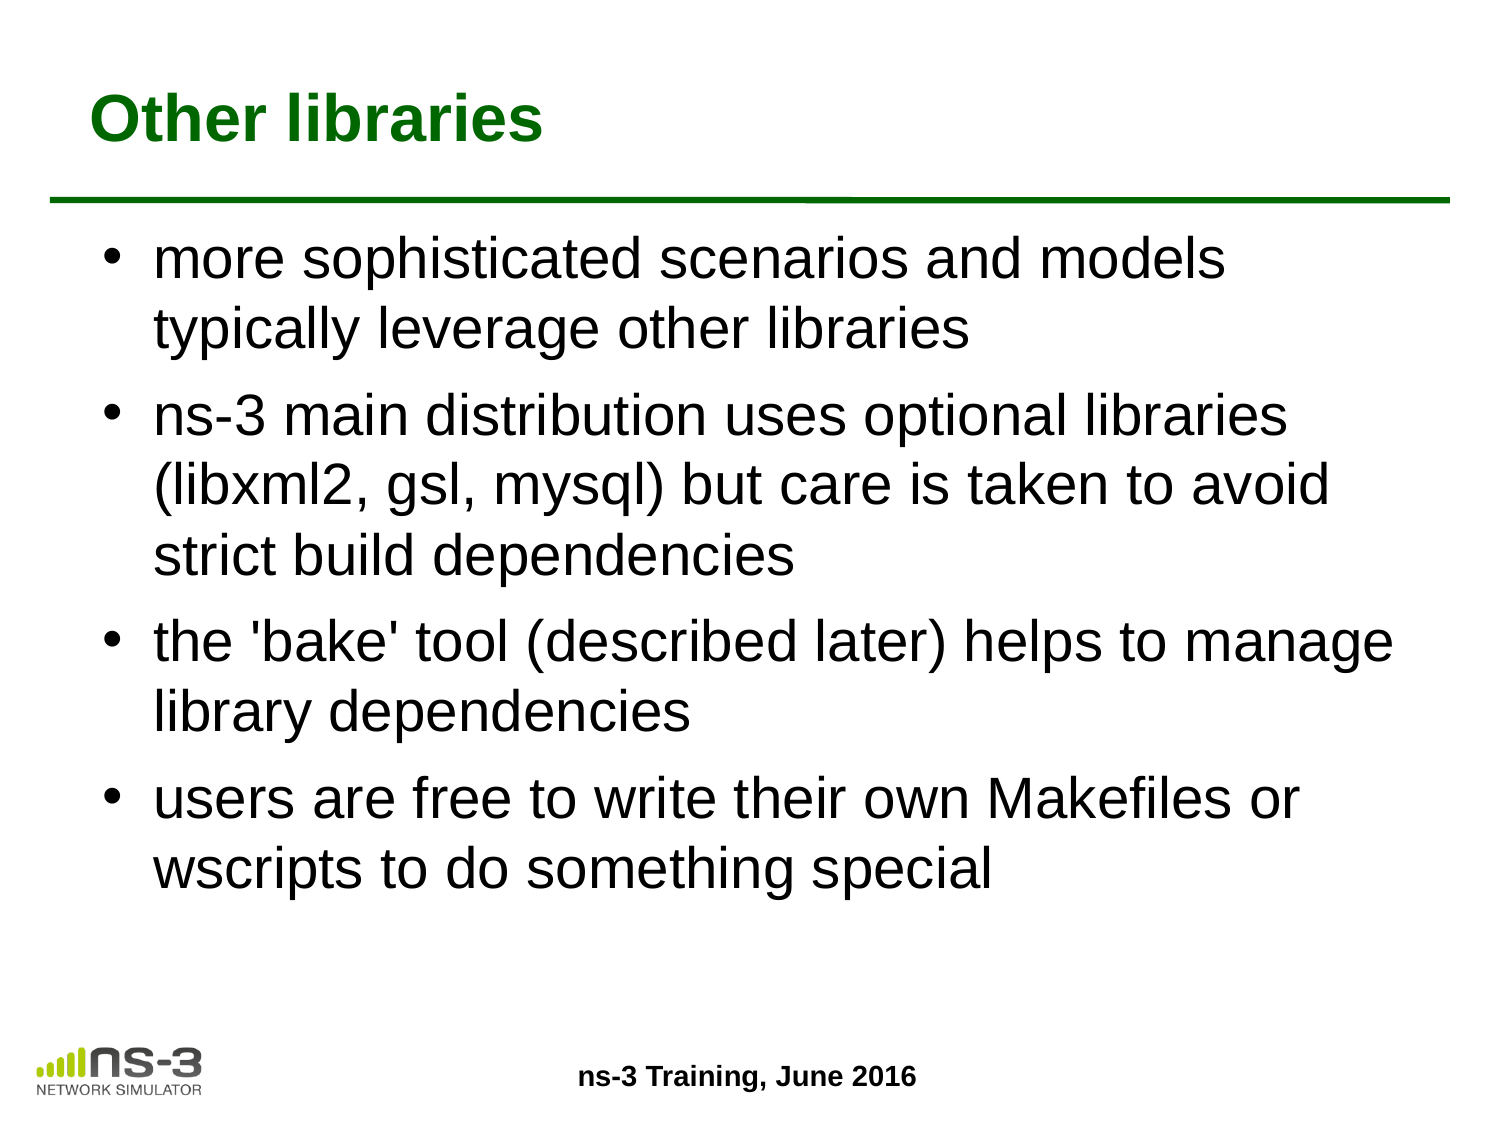

# Other libraries
more sophisticated scenarios and models typically leverage other libraries
ns-3 main distribution uses optional libraries (libxml2, gsl, mysql) but care is taken to avoid strict build dependencies
the 'bake' tool (described later) helps to manage library dependencies
users are free to write their own Makefiles or wscripts to do something special
ns-3 Training, June 2016